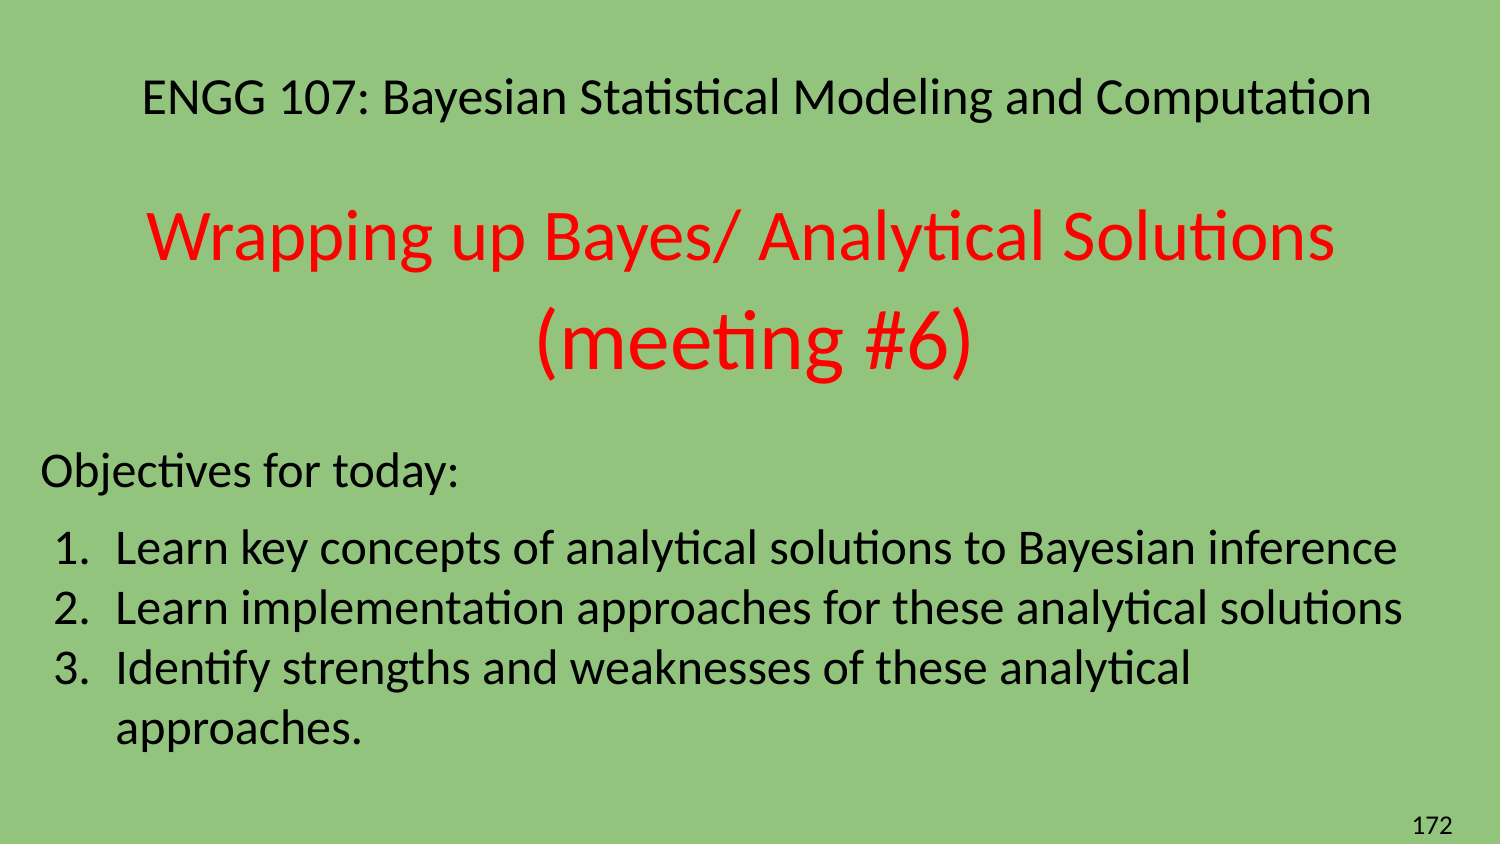

# ENGG 107: Bayesian Statistical Modeling and Computation
Wrapping up Bayes/ Analytical Solutions
(meeting #6)
Objectives for today:
Learn key concepts of analytical solutions to Bayesian inference
Learn implementation approaches for these analytical solutions
Identify strengths and weaknesses of these analytical approaches.
172